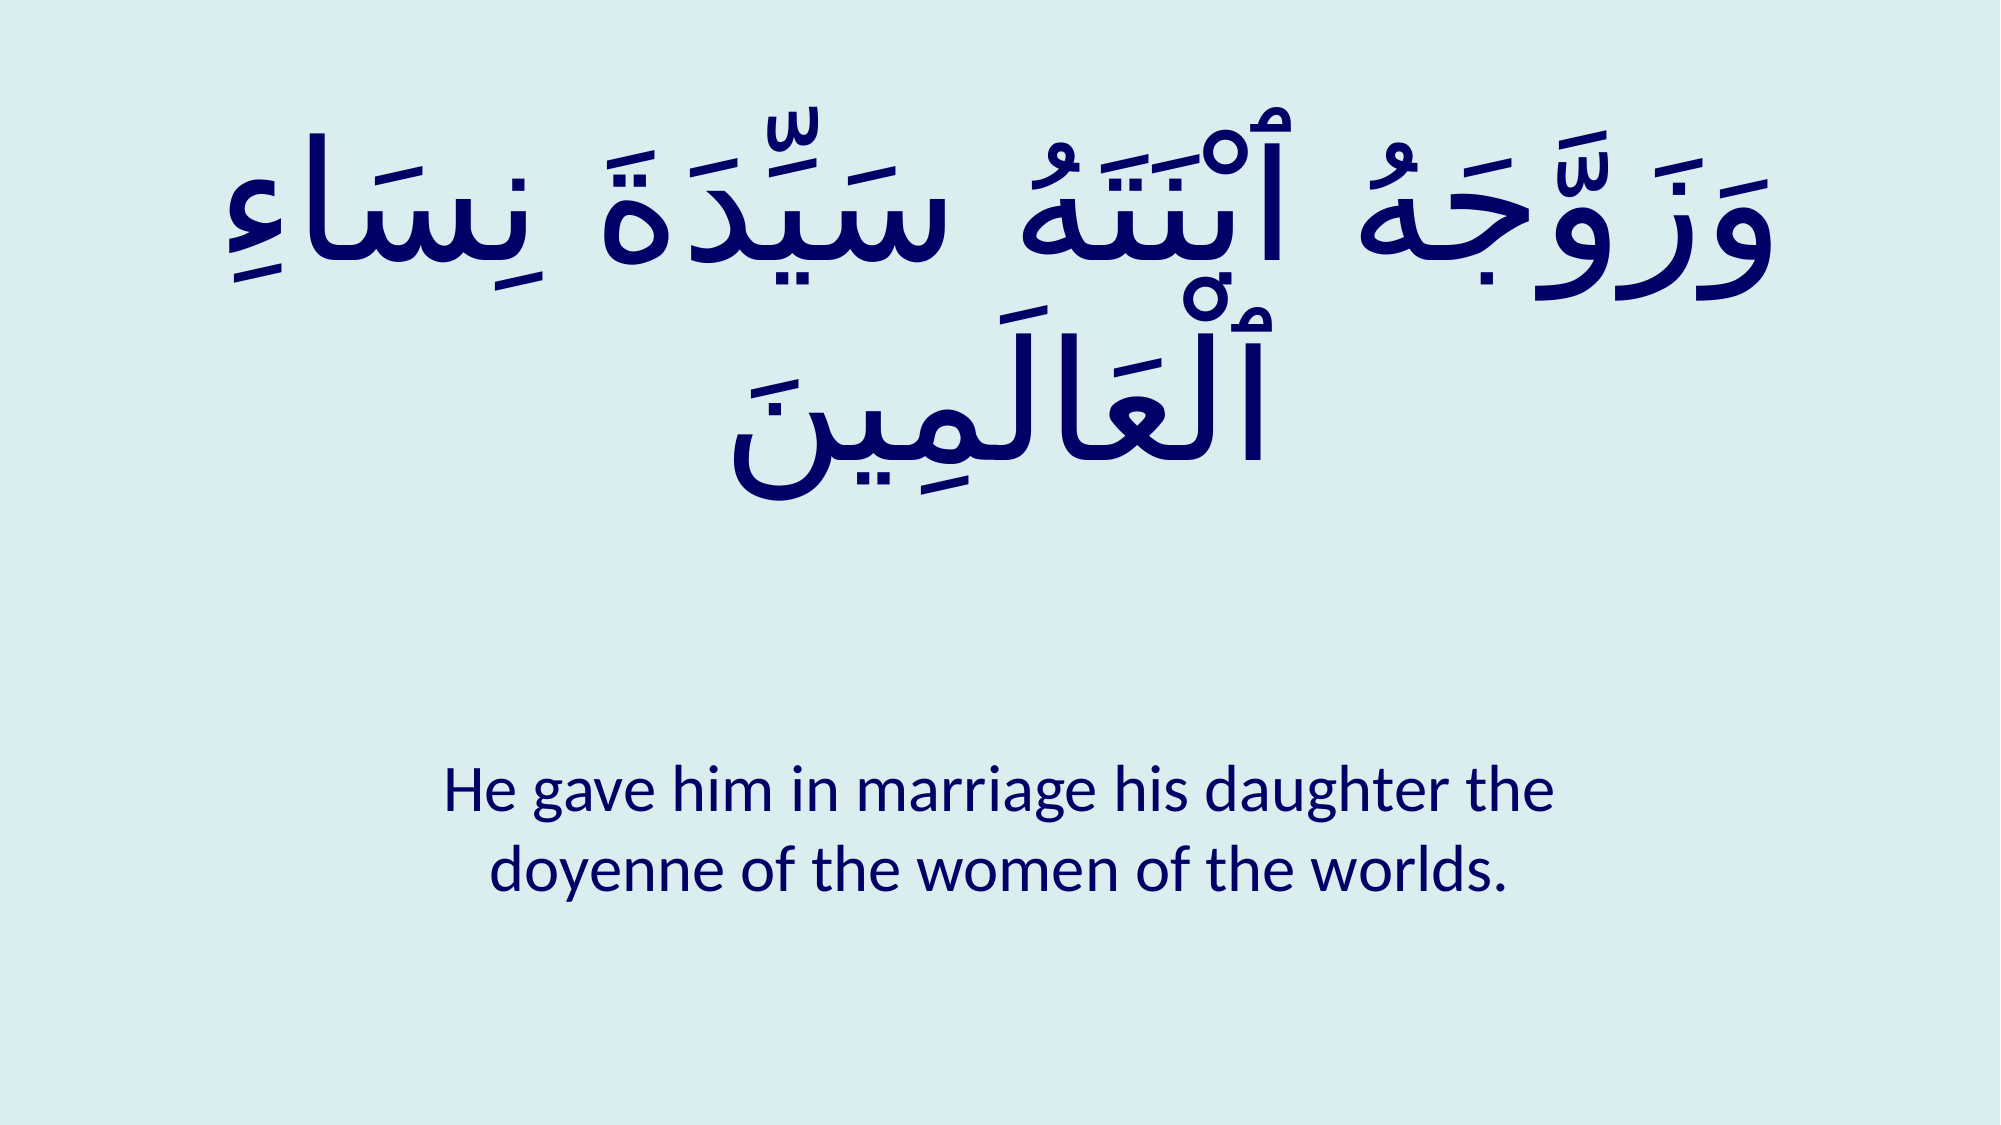

# وَزَوَّجَهُ ٱبْنَتَهُ سَيِّدَةَ نِسَاءِ ٱلْعَالَمِينَ
He gave him in marriage his daughter the doyenne of the women of the worlds.